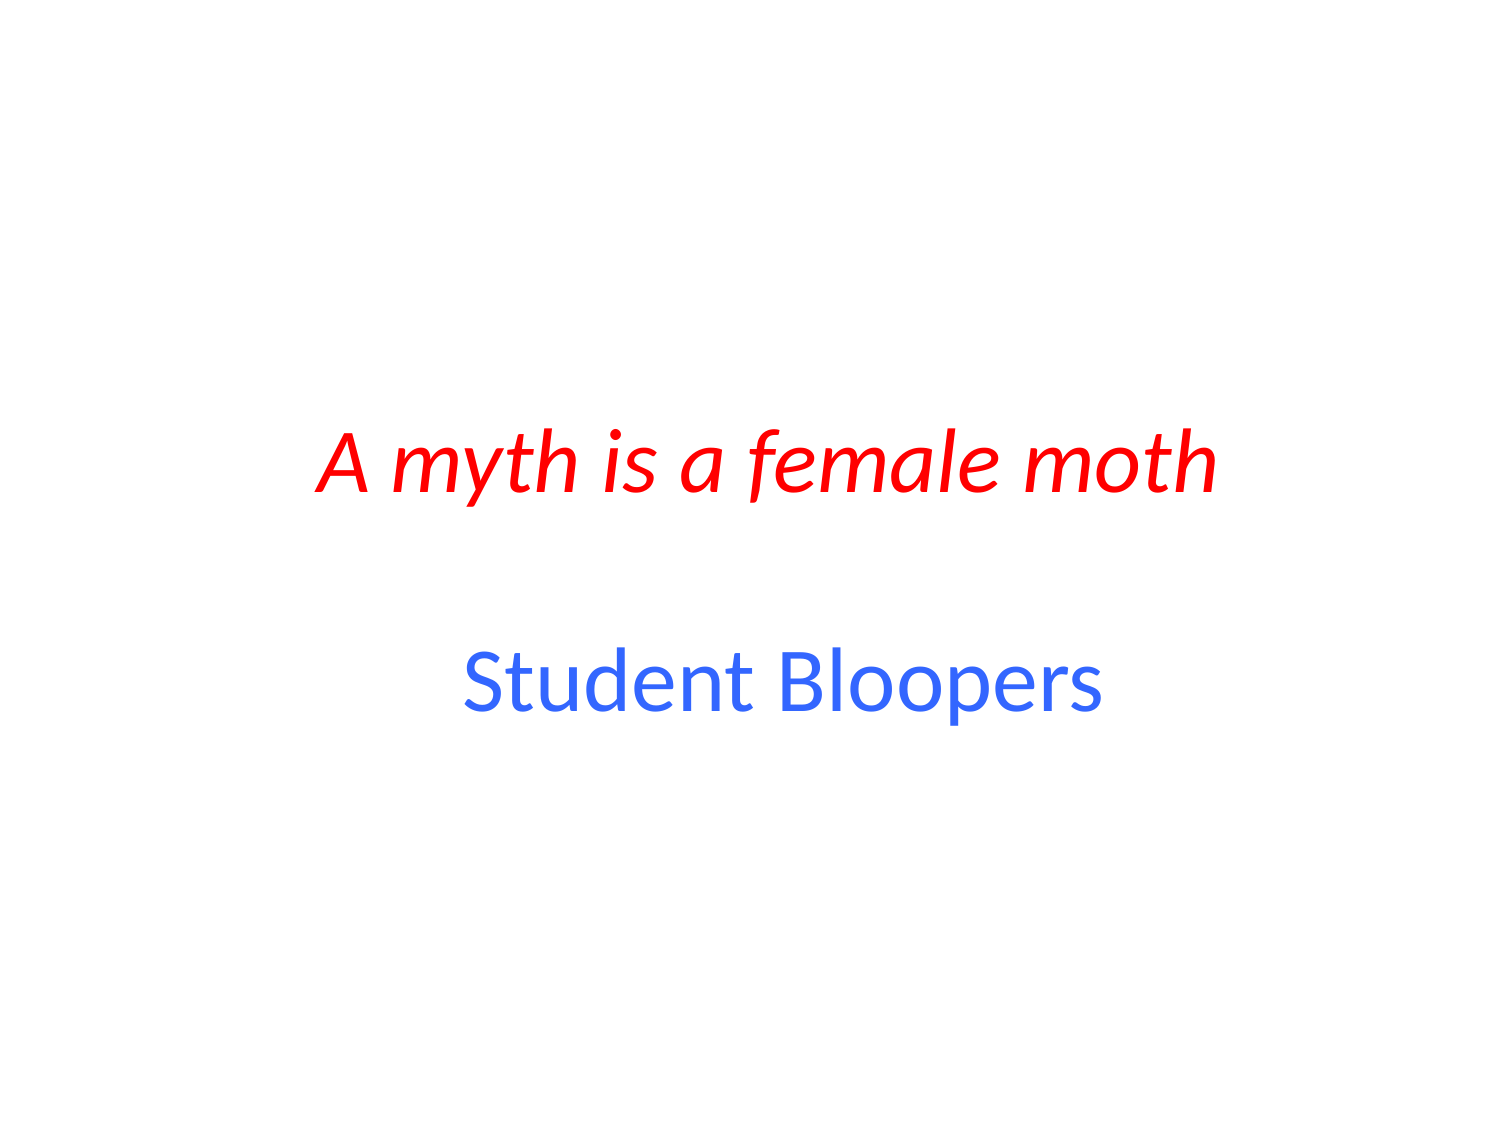

A myth is a female moth

                                Student Bloopers